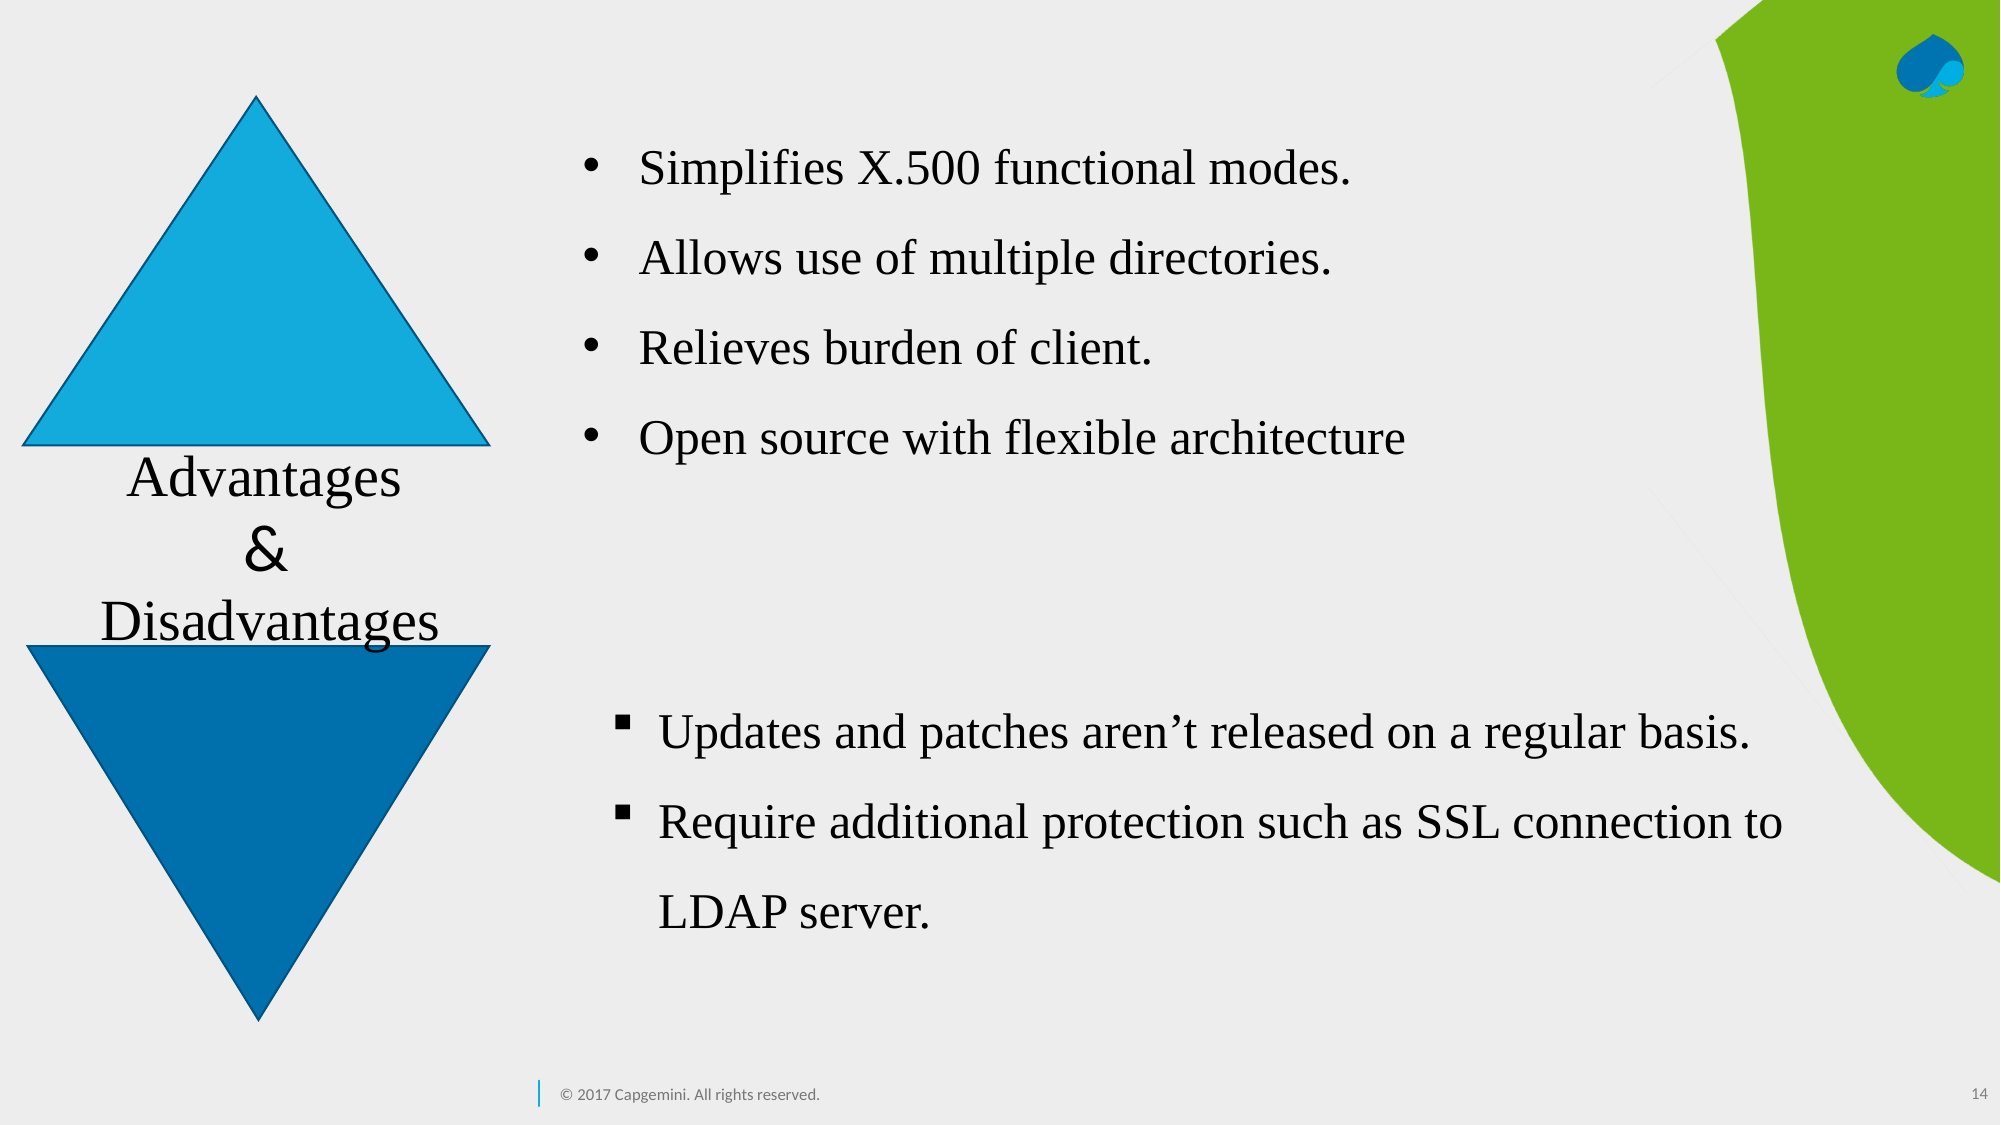

Simplifies X.500 functional modes.
Allows use of multiple directories.
Relieves burden of client.
Open source with flexible architecture
Advantages
&
Disadvantages

Updates and patches aren’t released on a regular basis.
Require additional protection such as SSL connection to LDAP server.